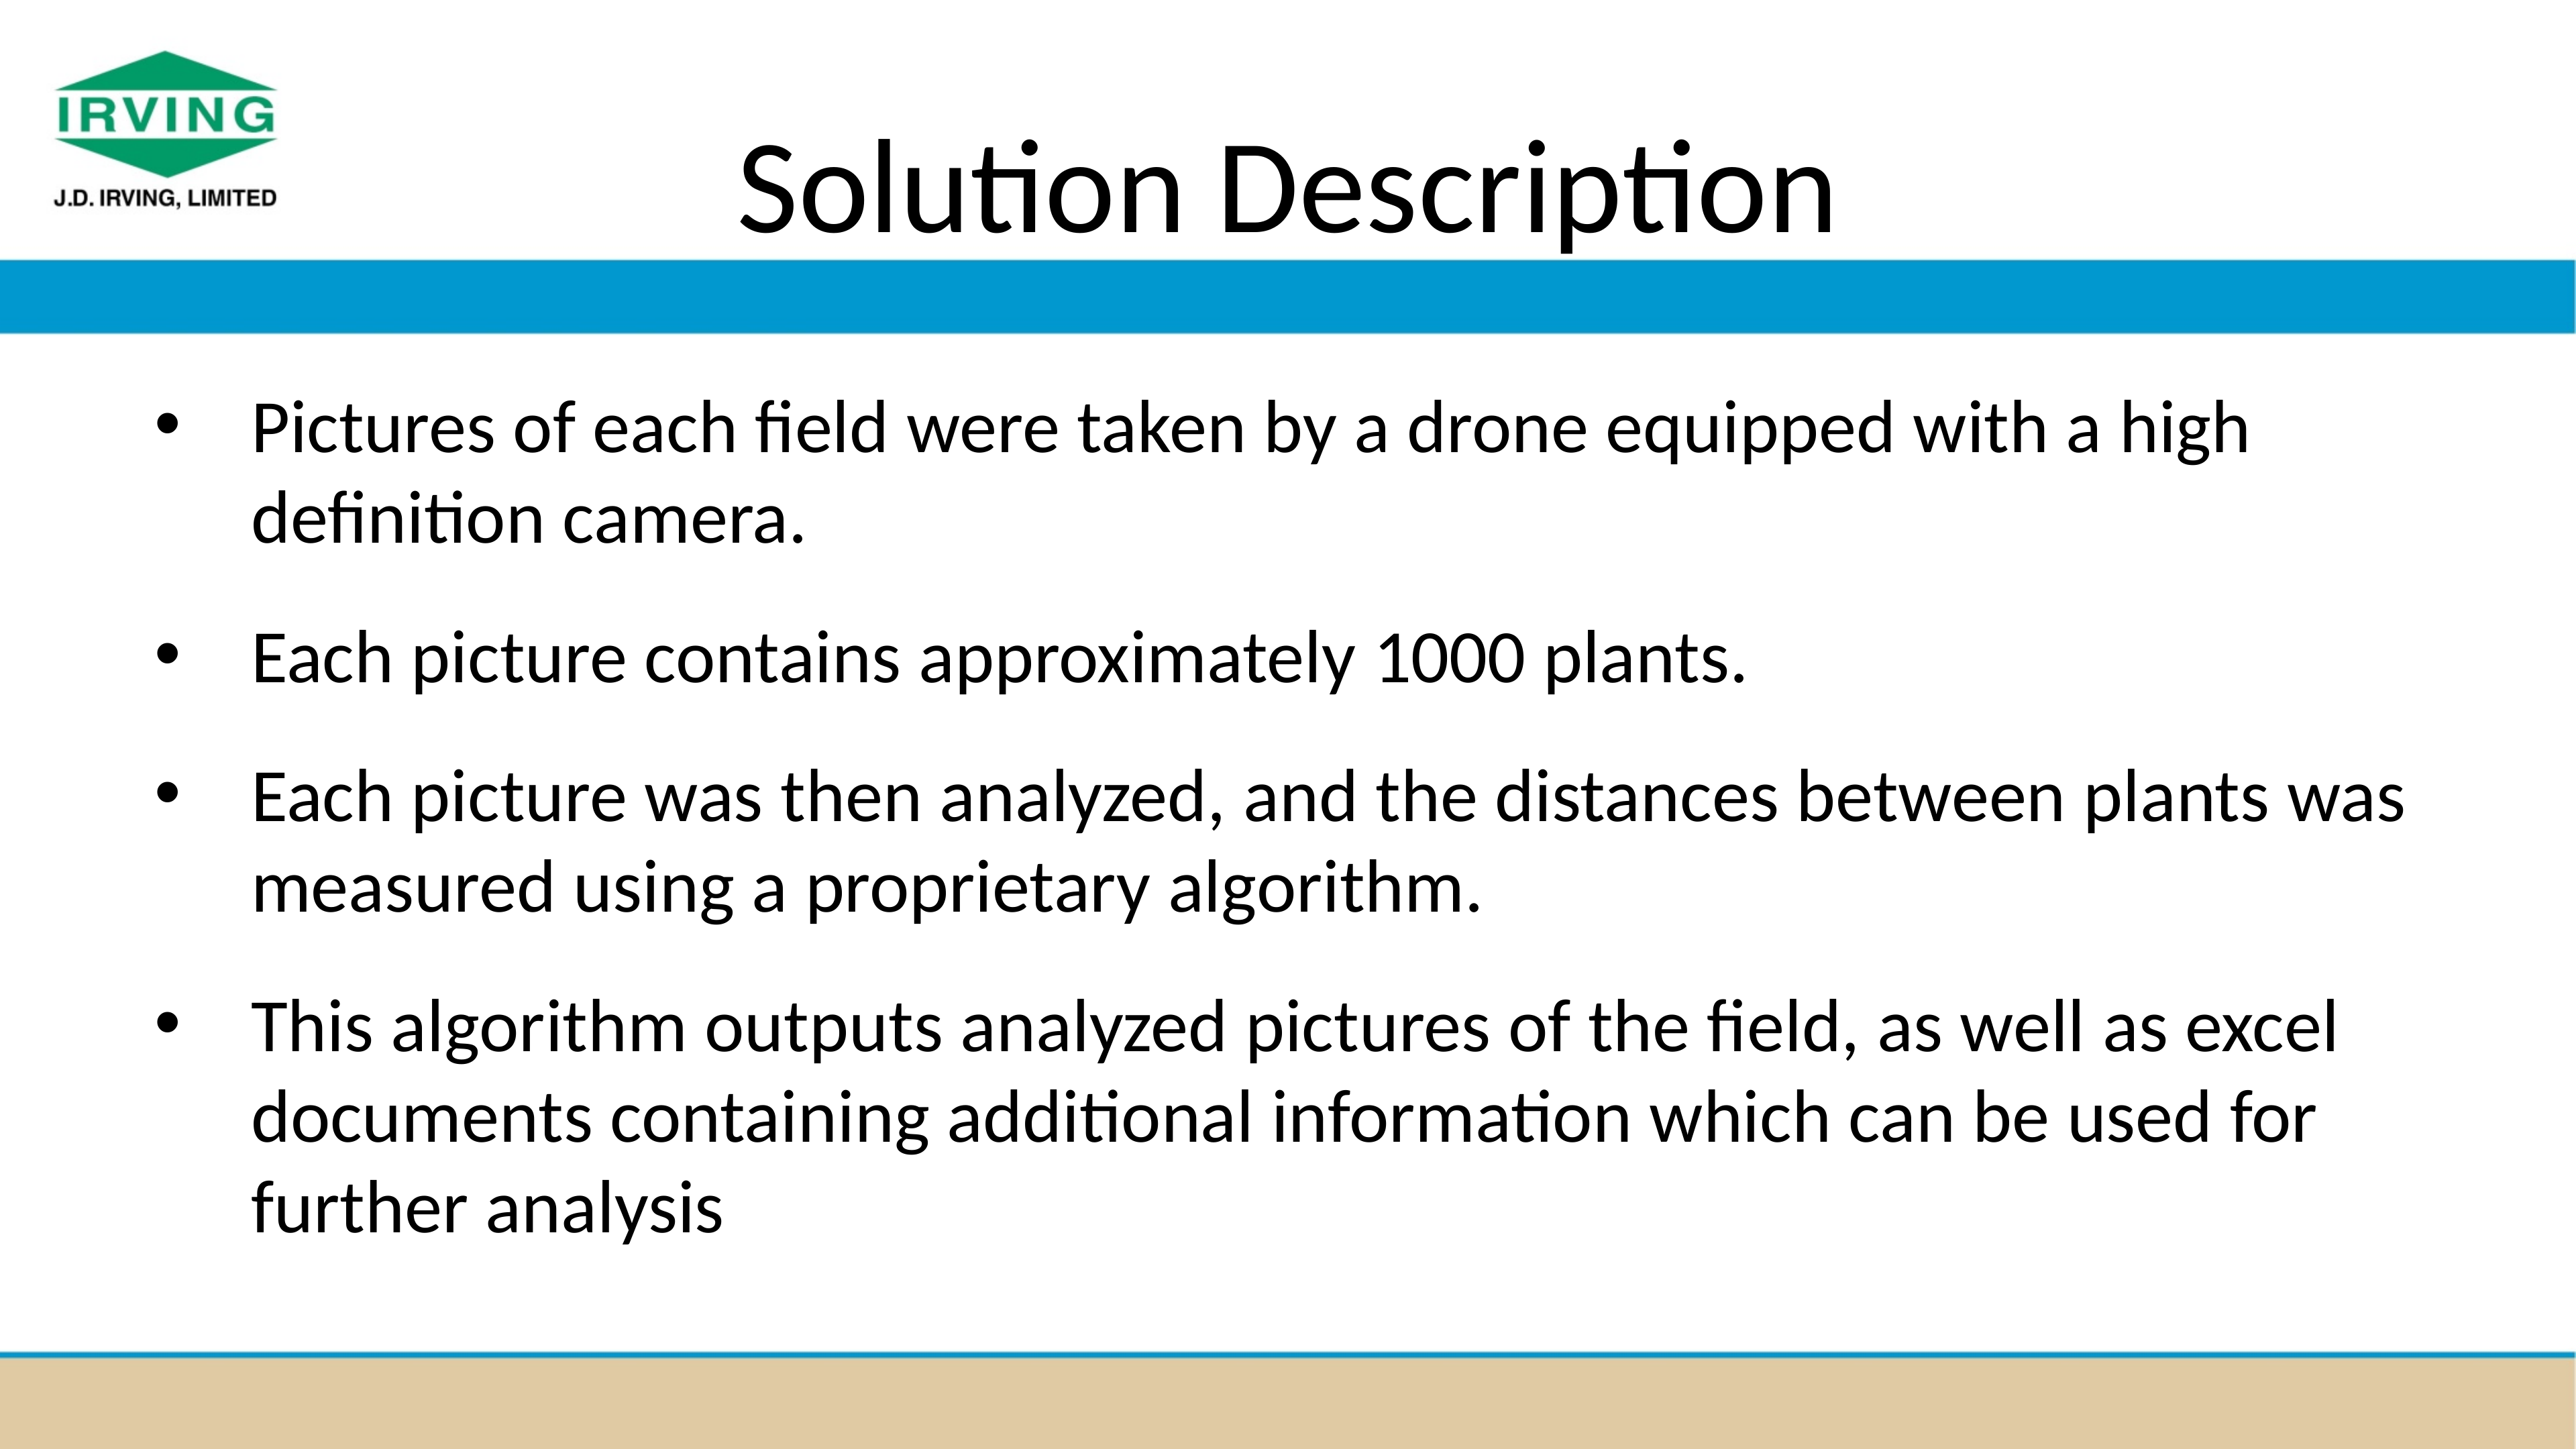

# Solution Description
Pictures of each field were taken by a drone equipped with a high definition camera.
Each picture contains approximately 1000 plants.
Each picture was then analyzed, and the distances between plants was measured using a proprietary algorithm.
This algorithm outputs analyzed pictures of the field, as well as excel documents containing additional information which can be used for further analysis